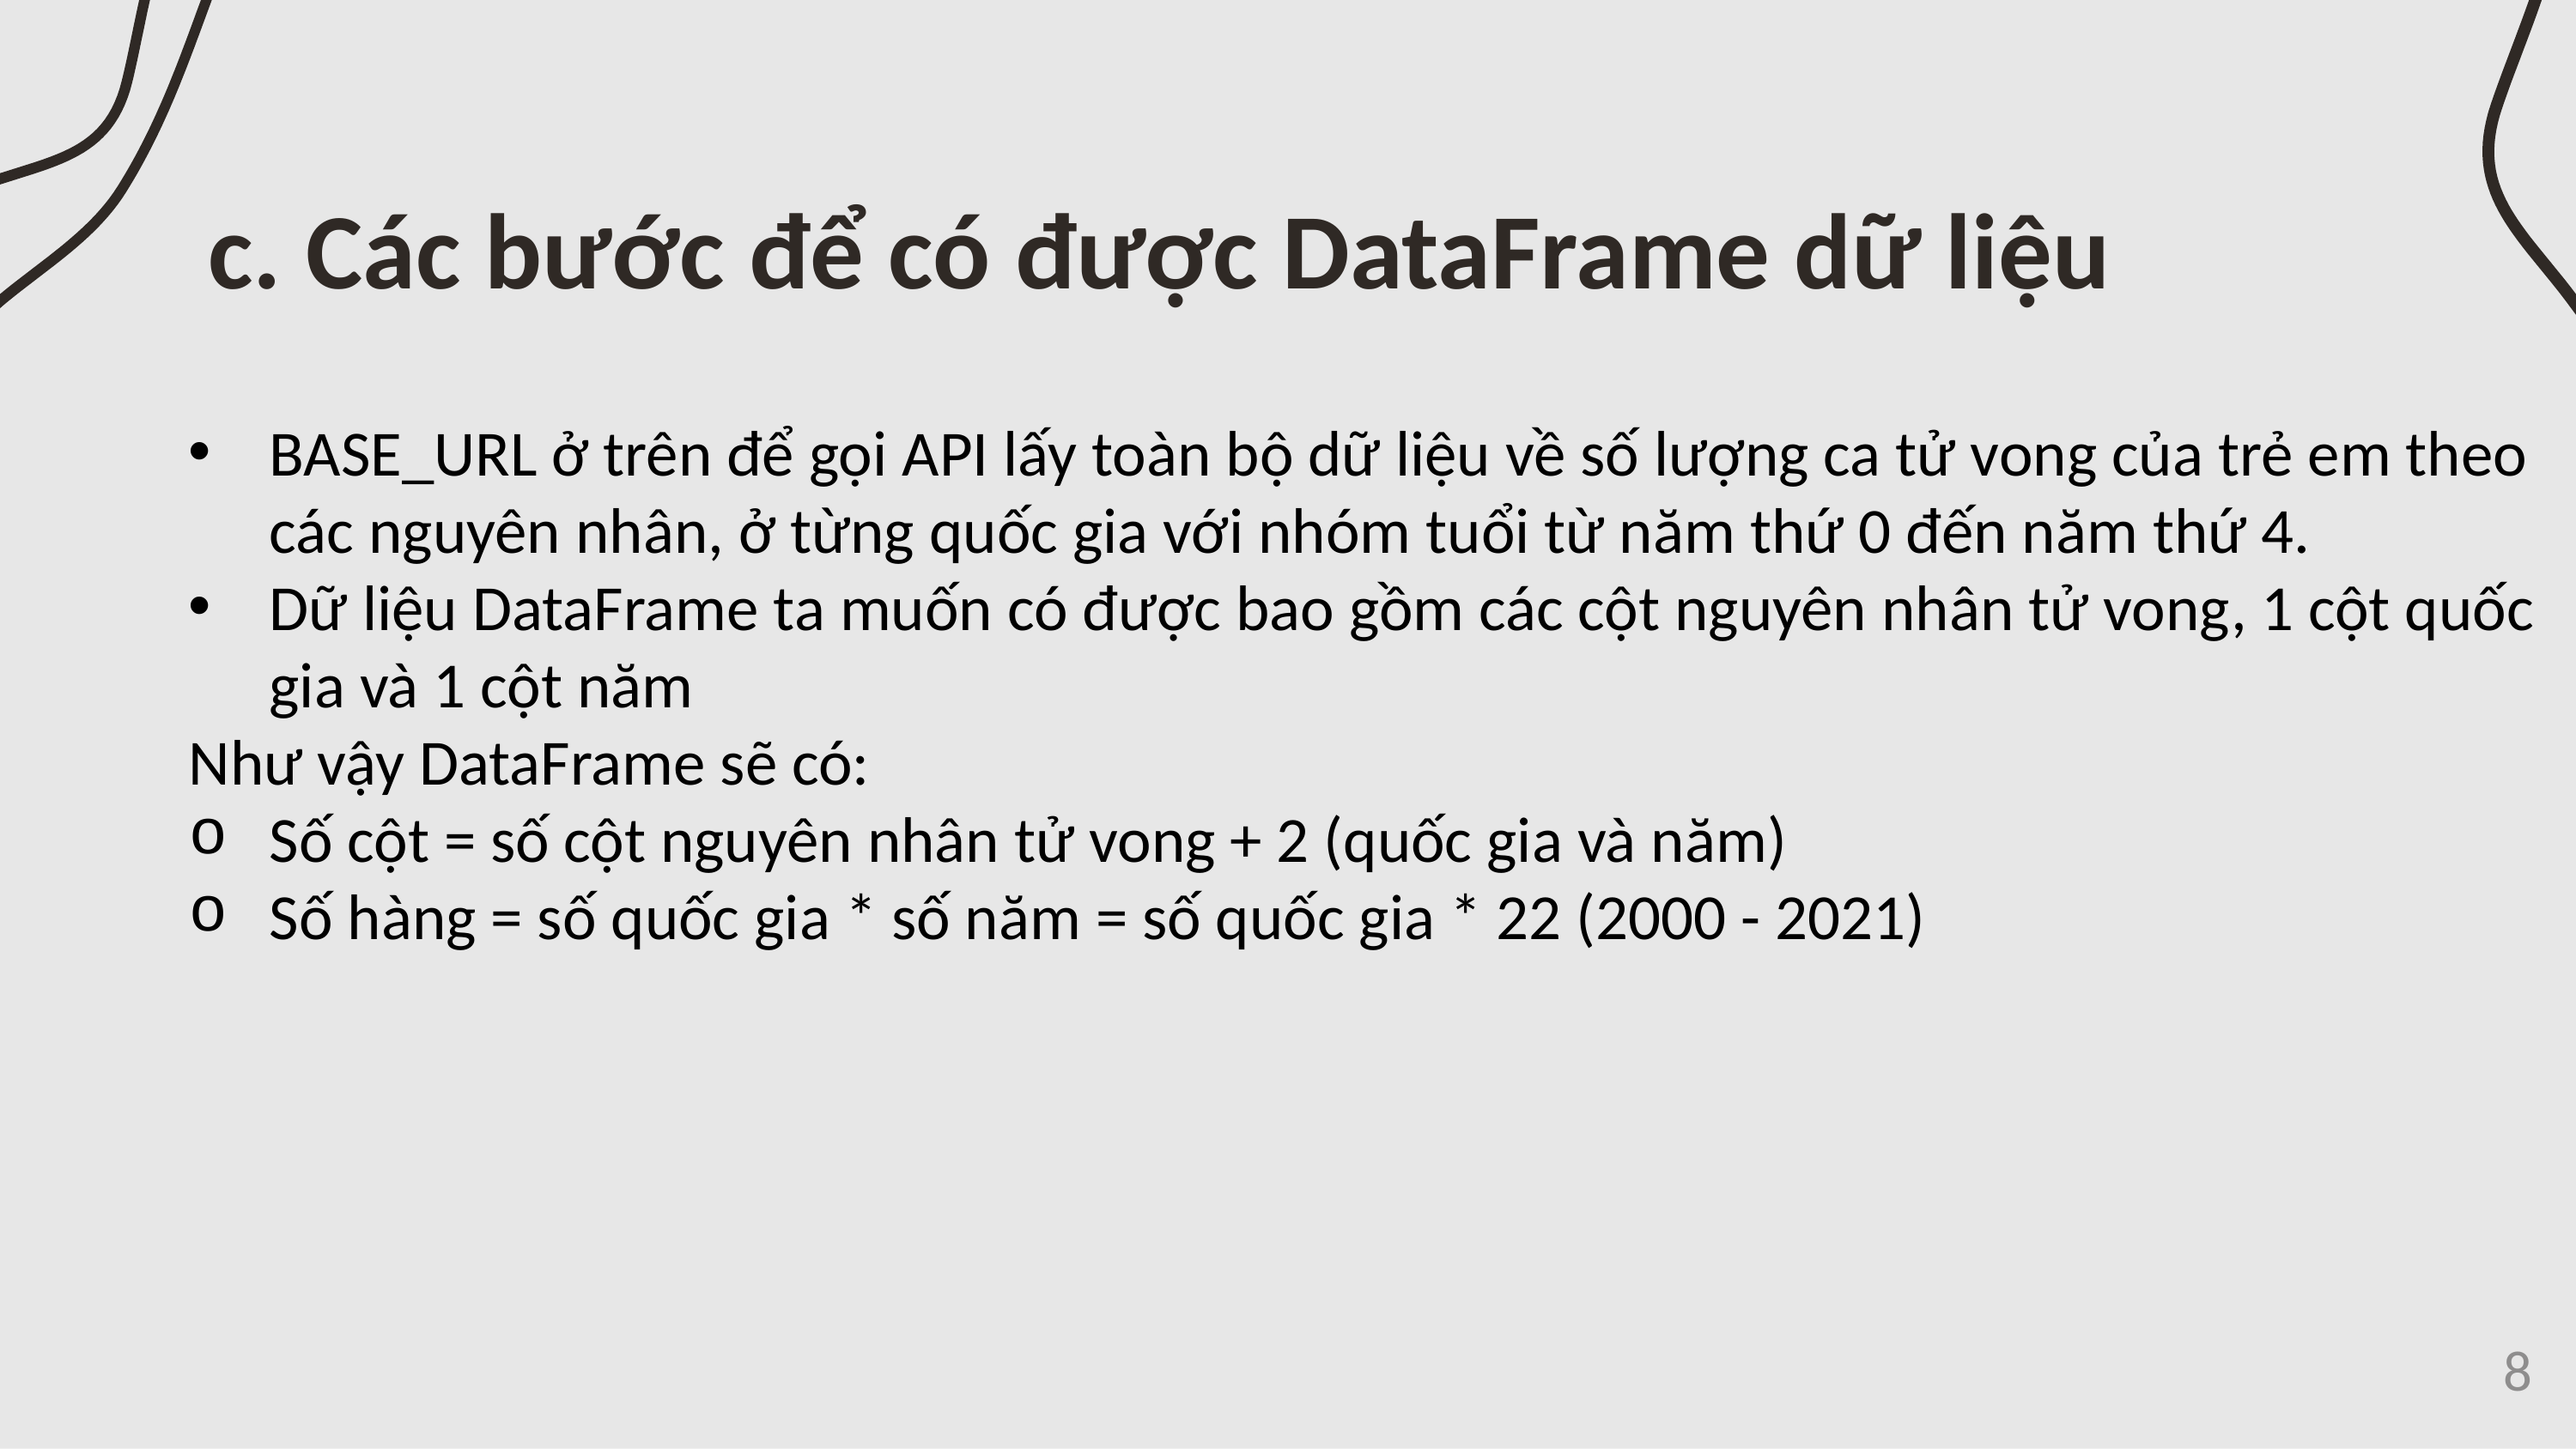

# c. Các bước để có được DataFrame dữ liệu
BASE_URL ở trên để gọi API lấy toàn bộ dữ liệu về số lượng ca tử vong của trẻ em theo các nguyên nhân, ở từng quốc gia với nhóm tuổi từ năm thứ 0 đến năm thứ 4.
Dữ liệu DataFrame ta muốn có được bao gồm các cột nguyên nhân tử vong, 1 cột quốc gia và 1 cột năm
Như vậy DataFrame sẽ có:
Số cột = số cột nguyên nhân tử vong + 2 (quốc gia và năm)
Số hàng = số quốc gia * số năm = số quốc gia * 22 (2000 - 2021)
8